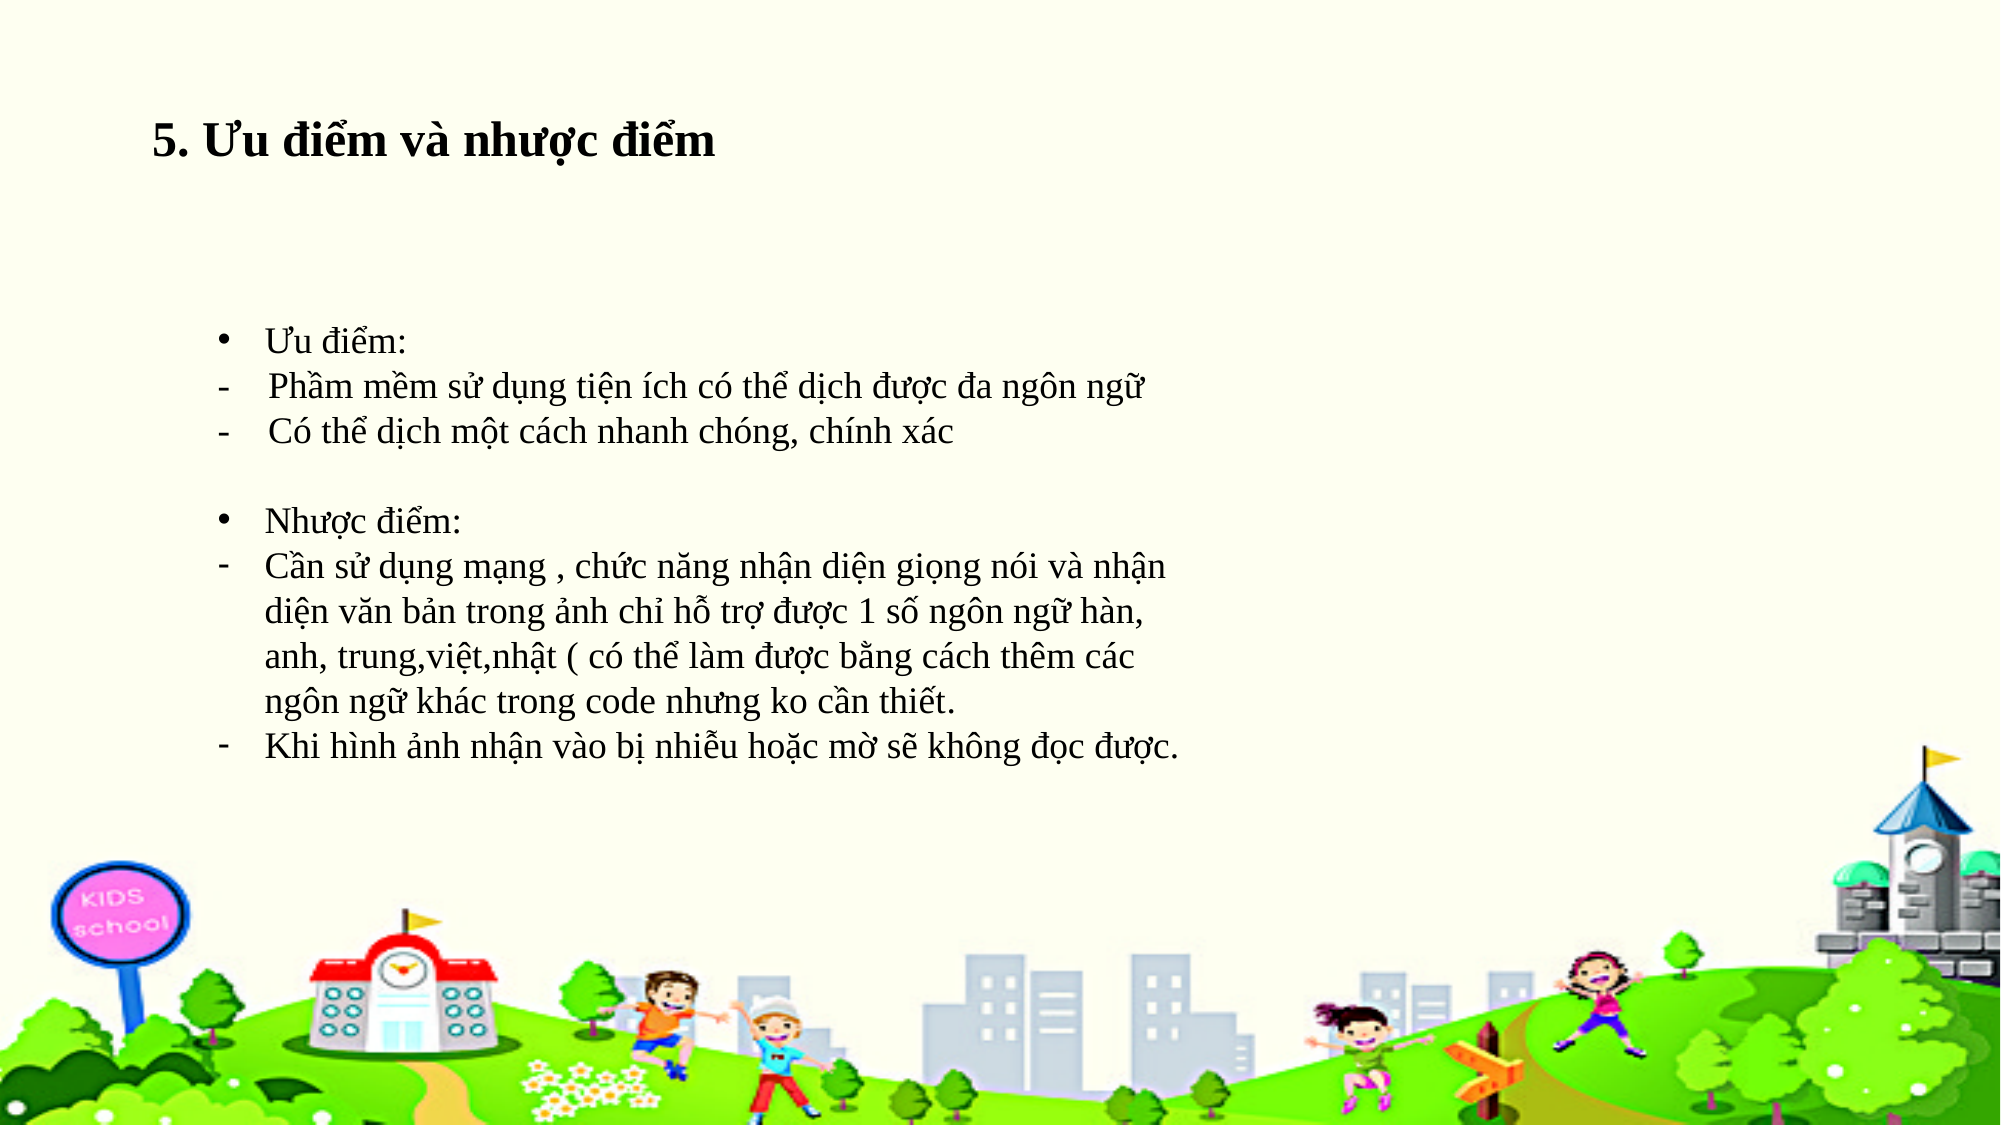

# 5. Ưu điểm và nhược điểm
Ưu điểm:
-    Phầm mềm sử dụng tiện ích có thể dịch được đa ngôn ngữ
-    Có thể dịch một cách nhanh chóng, chính xác

Nhược điểm:
Cần sử dụng mạng , chức năng nhận diện giọng nói và nhận diện văn bản trong ảnh chỉ hỗ trợ được 1 số ngôn ngữ hàn, anh, trung,việt,nhật ( có thể làm được bằng cách thêm các ngôn ngữ khác trong code nhưng ko cần thiết.
Khi hình ảnh nhận vào bị nhiễu hoặc mờ sẽ không đọc được.